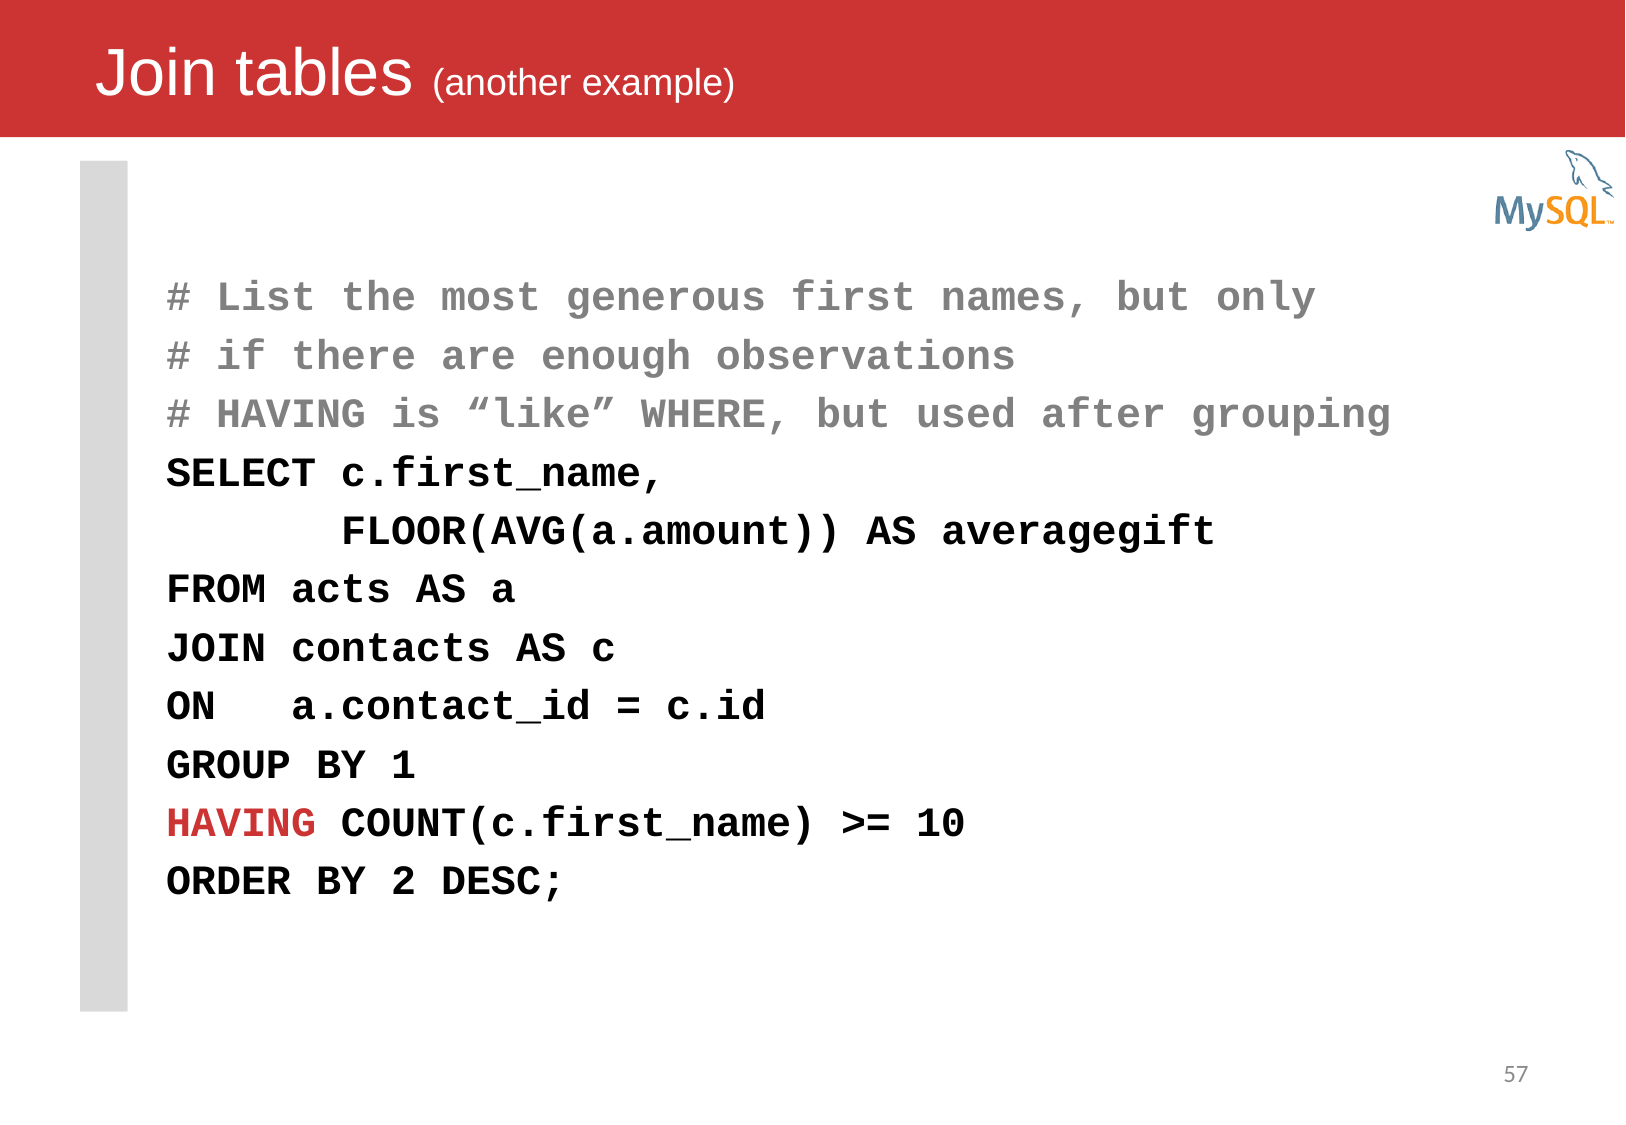

# Join tables (another example)
# List the most generous first names, but only
# if there are enough observations
# HAVING is “like” WHERE, but used after grouping
SELECT c.first_name,
       FLOOR(AVG(a.amount)) AS averagegift
FROM acts AS a
JOIN contacts AS c
ON   a.contact_id = c.id
GROUP BY 1
HAVING COUNT(c.first_name) >= 10
ORDER BY 2 DESC;
57